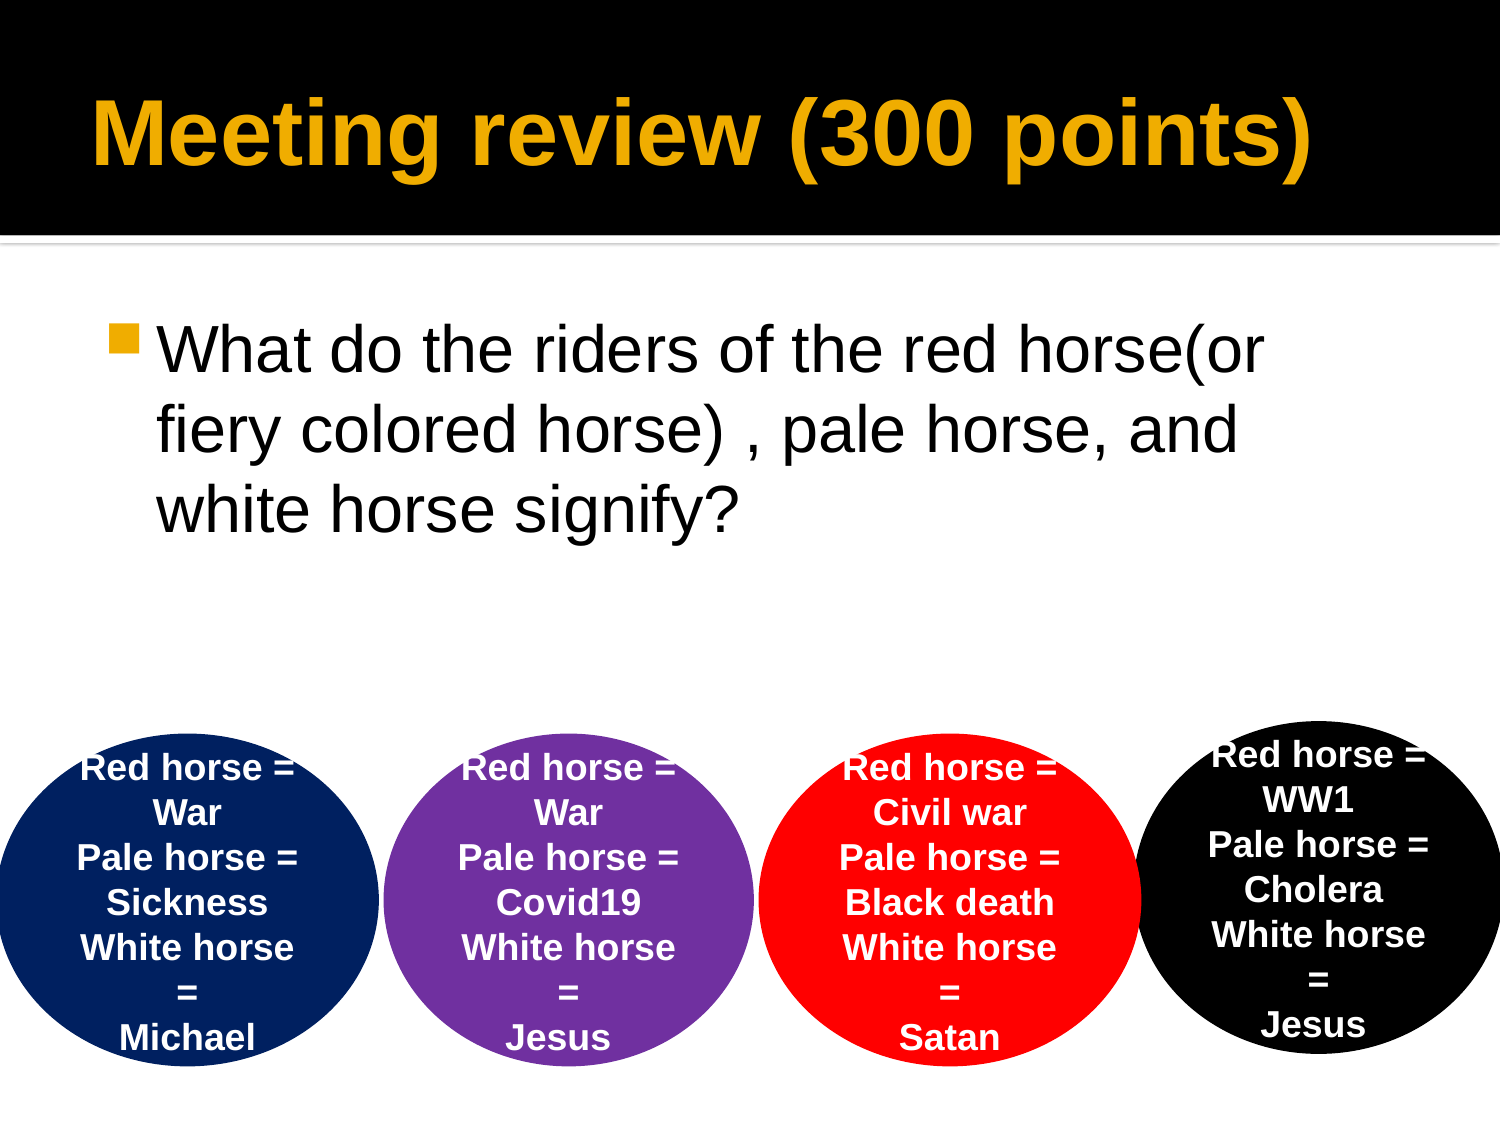

# Meeting review (300 points)
What do the riders of the red horse(or fiery colored horse) , pale horse, and white horse signify?
Red horse = WW1
Pale horse =
Cholera
White horse =
Jesus
Red horse = War
Pale horse = Sickness
White horse =
Michael
Red horse = War
Pale horse = Covid19
White horse =
Jesus
Red horse =
Civil war
Pale horse =
Black death
White horse =
Satan